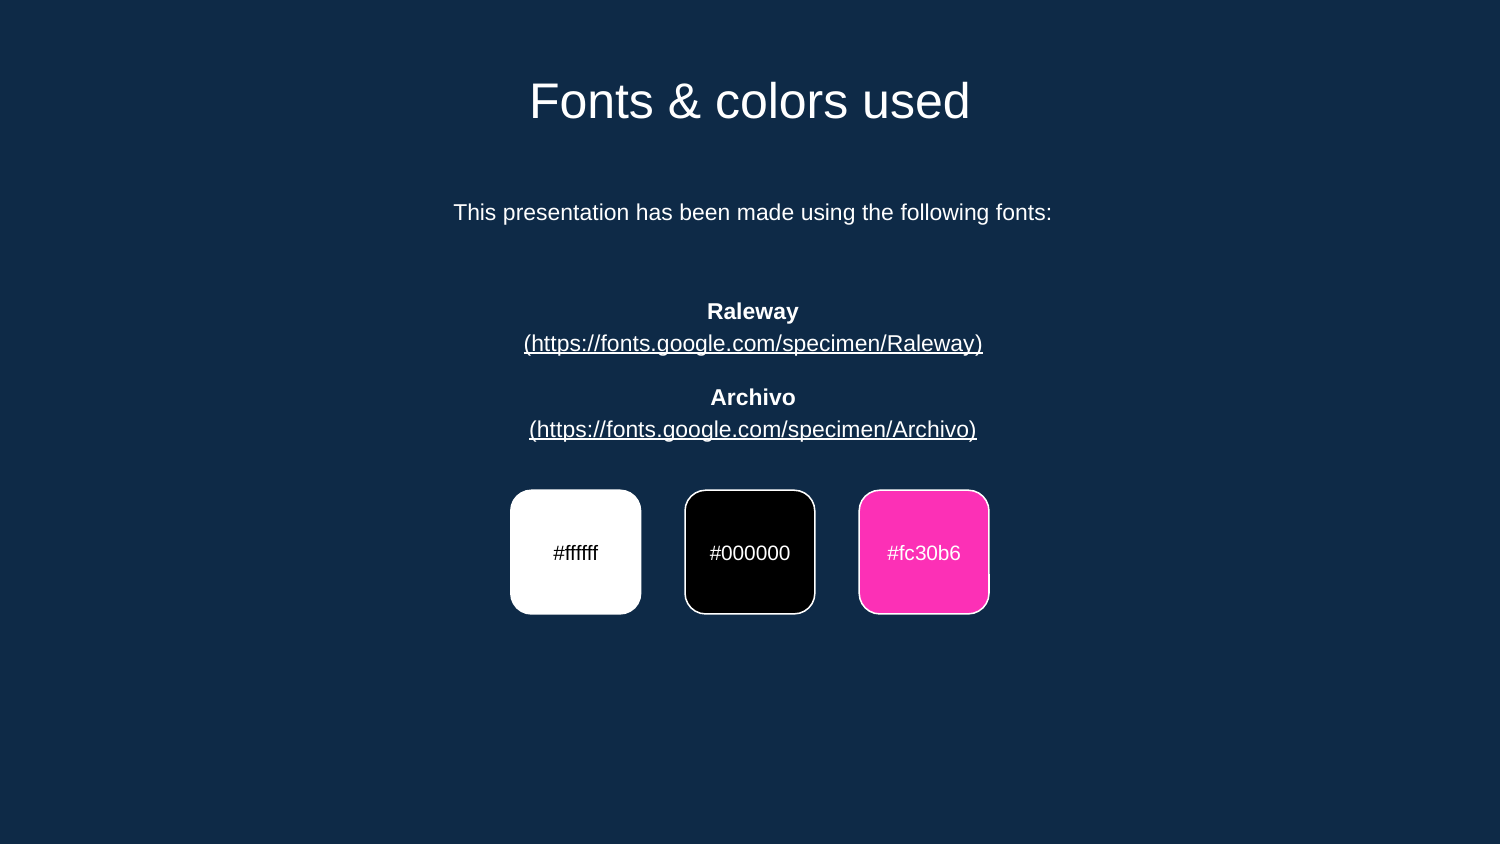

# Fonts & colors used
This presentation has been made using the following fonts:

Raleway
(https://fonts.google.com/specimen/Raleway)

Archivo
(https://fonts.google.com/specimen/Archivo)

#ffffff
#000000
#fc30b6